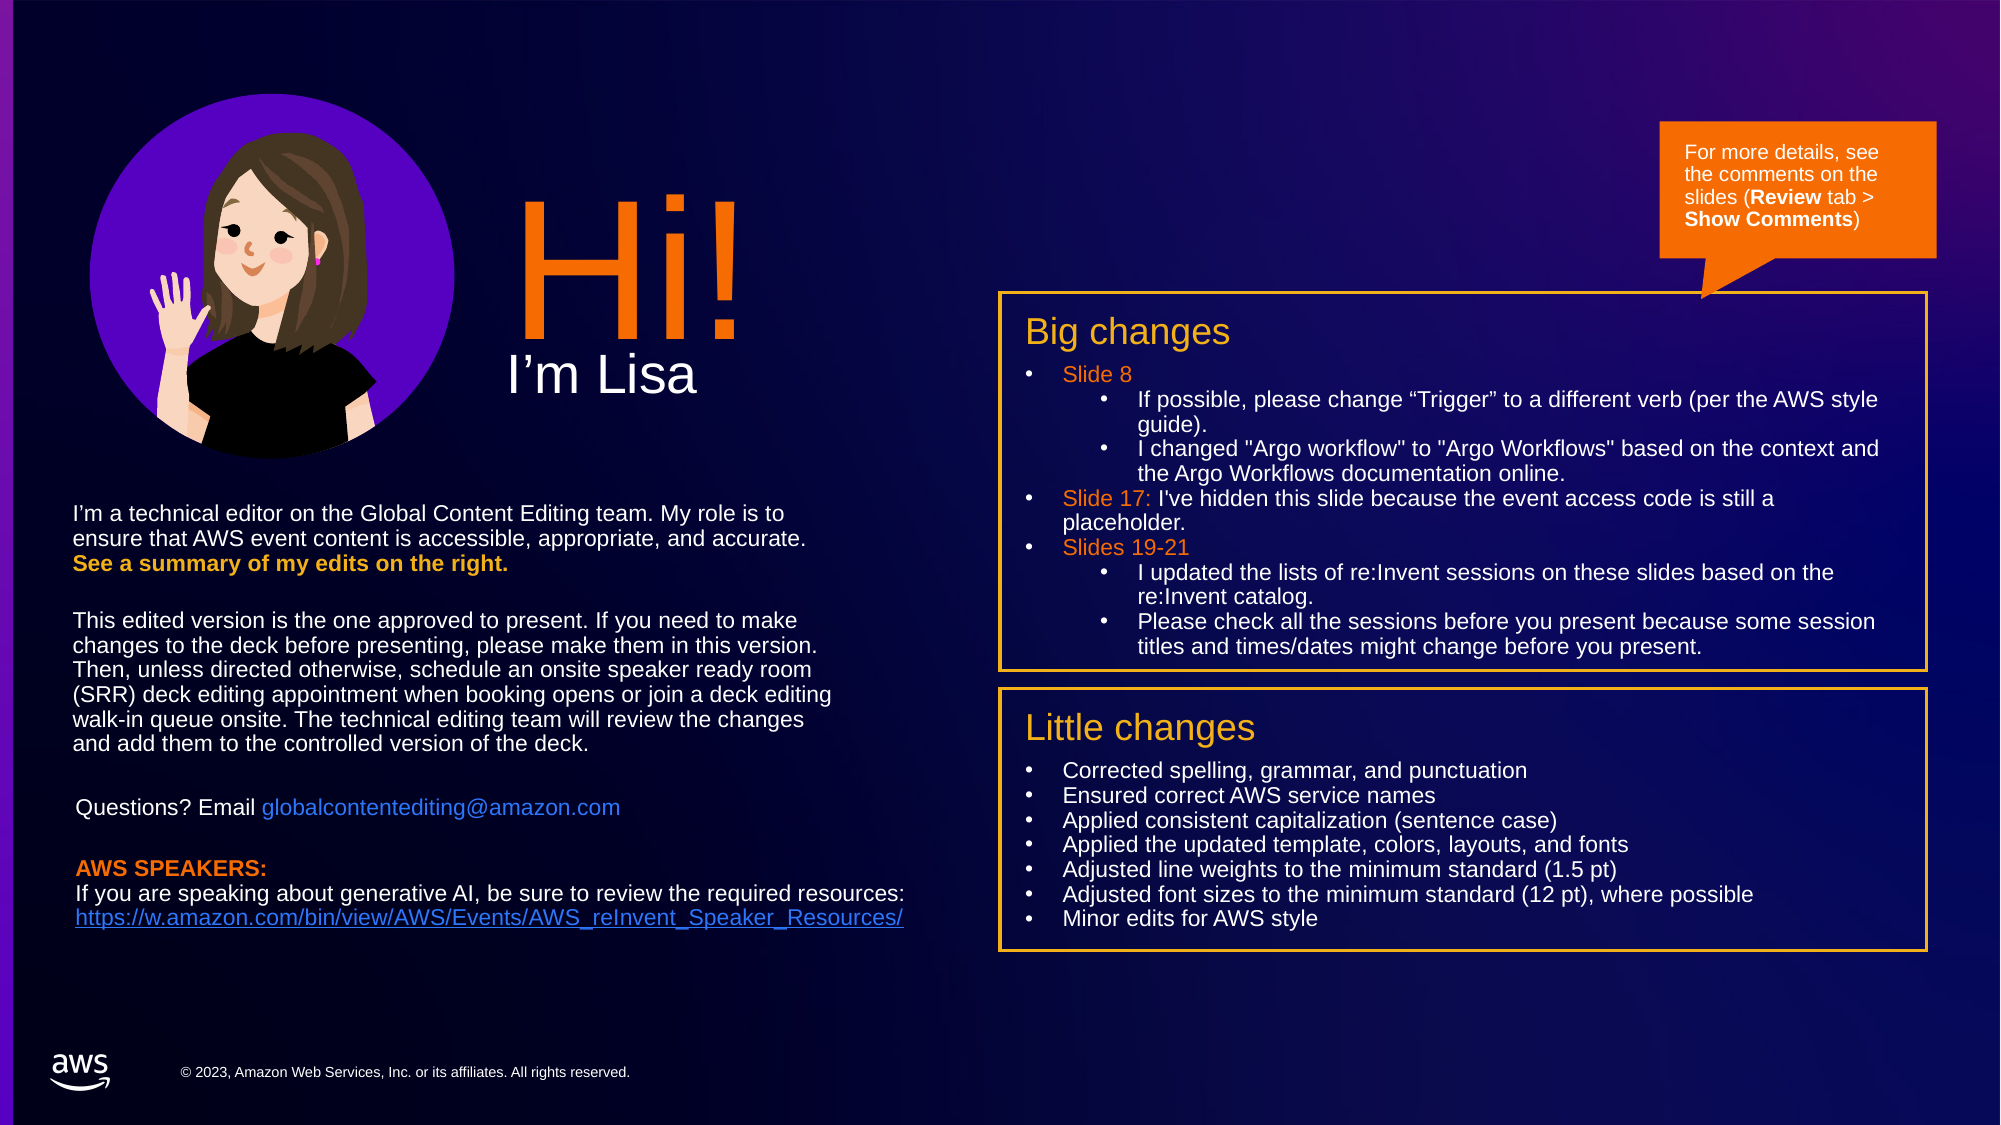

#

Hi!
I’m Lisa
For more details, see the comments on the slides (Review tab > Show Comments)
Big changes
Slide 8
If possible, please change “Trigger” to a different verb (per the AWS style guide).
I changed "Argo workflow" to "Argo Workflows" based on the context and the Argo Workflows documentation online.
Slide 17: I've hidden this slide because the event access code is still a placeholder.
Slides 19-21
I updated the lists of re:Invent sessions on these slides based on the re:Invent catalog.
Please check all the sessions before you present because some session titles and times/dates might change before you present.

I’m a technical editor on the Global Content Editing team. My role is to ensure that AWS event content is accessible, appropriate, and accurate. See a summary of my edits on the right.
This edited version is the one approved to present. If you need to make changes to the deck before presenting, please make them in this version. Then, unless directed otherwise, schedule an onsite speaker ready room (SRR) deck editing appointment when booking opens or join a deck editing walk-in queue onsite. The technical editing team will review the changes and add them to the controlled version of the deck.
Little changes
Corrected spelling, grammar, and punctuation
Ensured correct AWS service names
Applied consistent capitalization (sentence case)
Applied the updated template, colors, layouts, and fonts
Adjusted line weights to the minimum standard (1.5 pt)
Adjusted font sizes to the minimum standard (12 pt), where possible
Minor edits for AWS style
Questions? Email globalcontentediting@amazon.com
AWS SPEAKERS:
If you are speaking about generative AI, be sure to review the required resources: https://w.amazon.com/bin/view/AWS/Events/AWS_reInvent_Speaker_Resources/